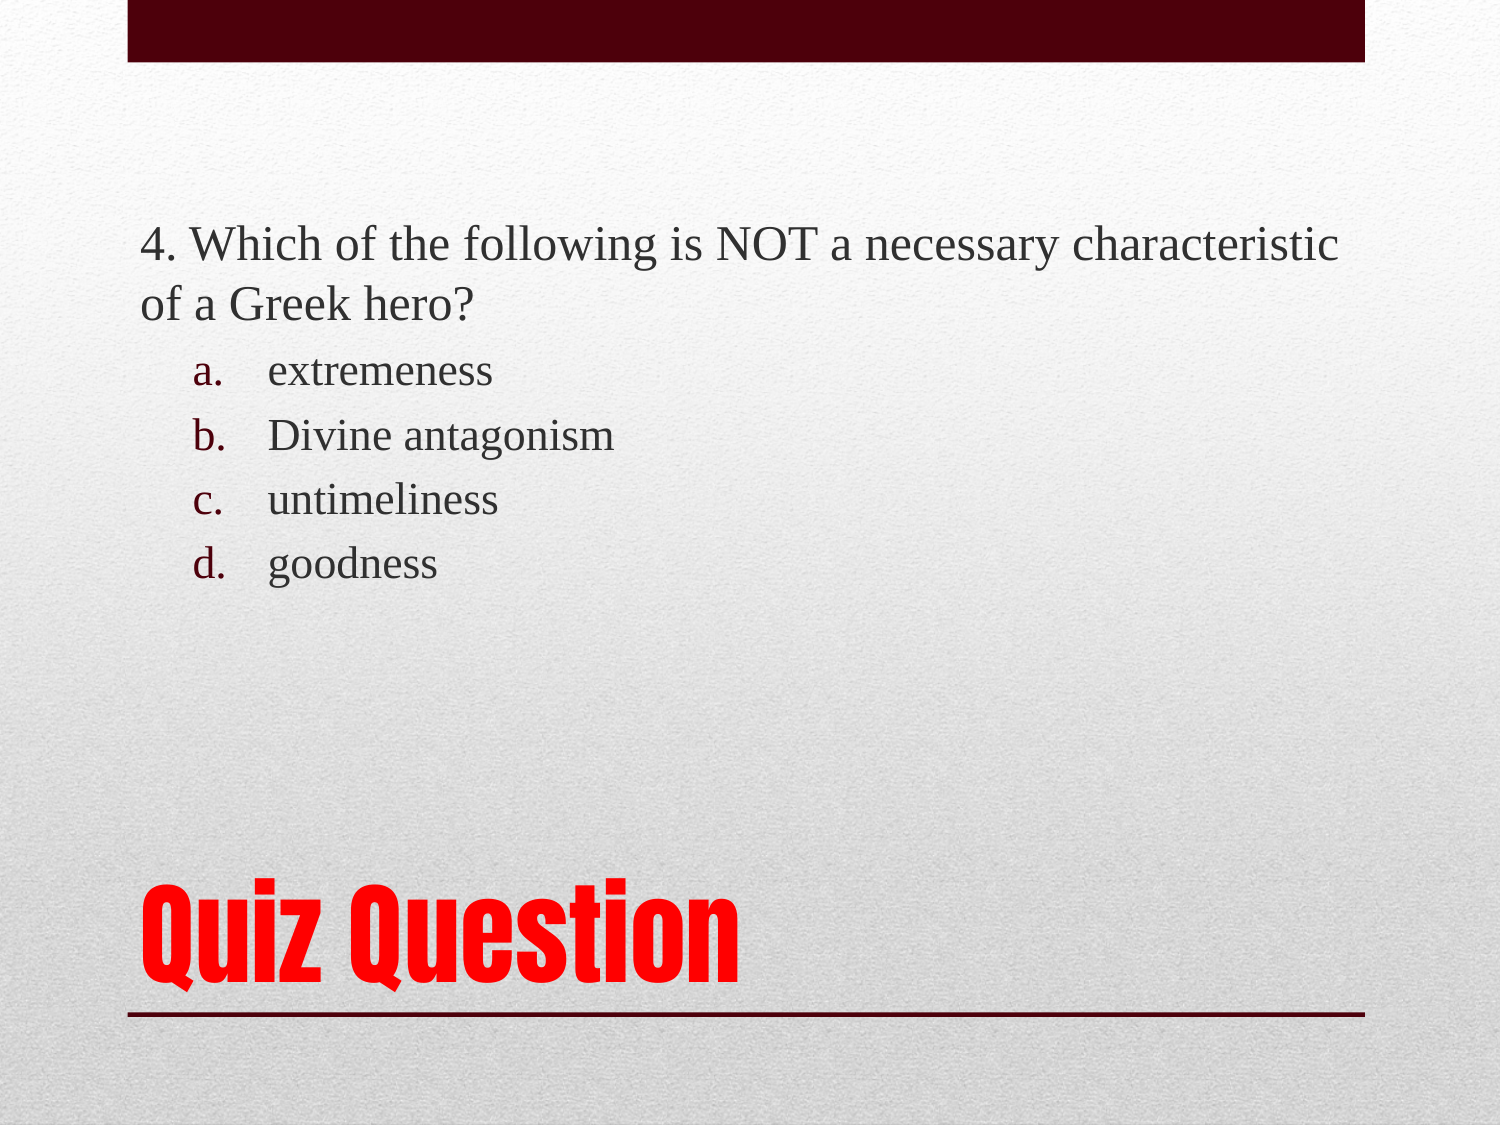

4. Which of the following is NOT a necessary characteristic of a Greek hero?
extremeness
Divine antagonism
untimeliness
goodness

# Quiz Question